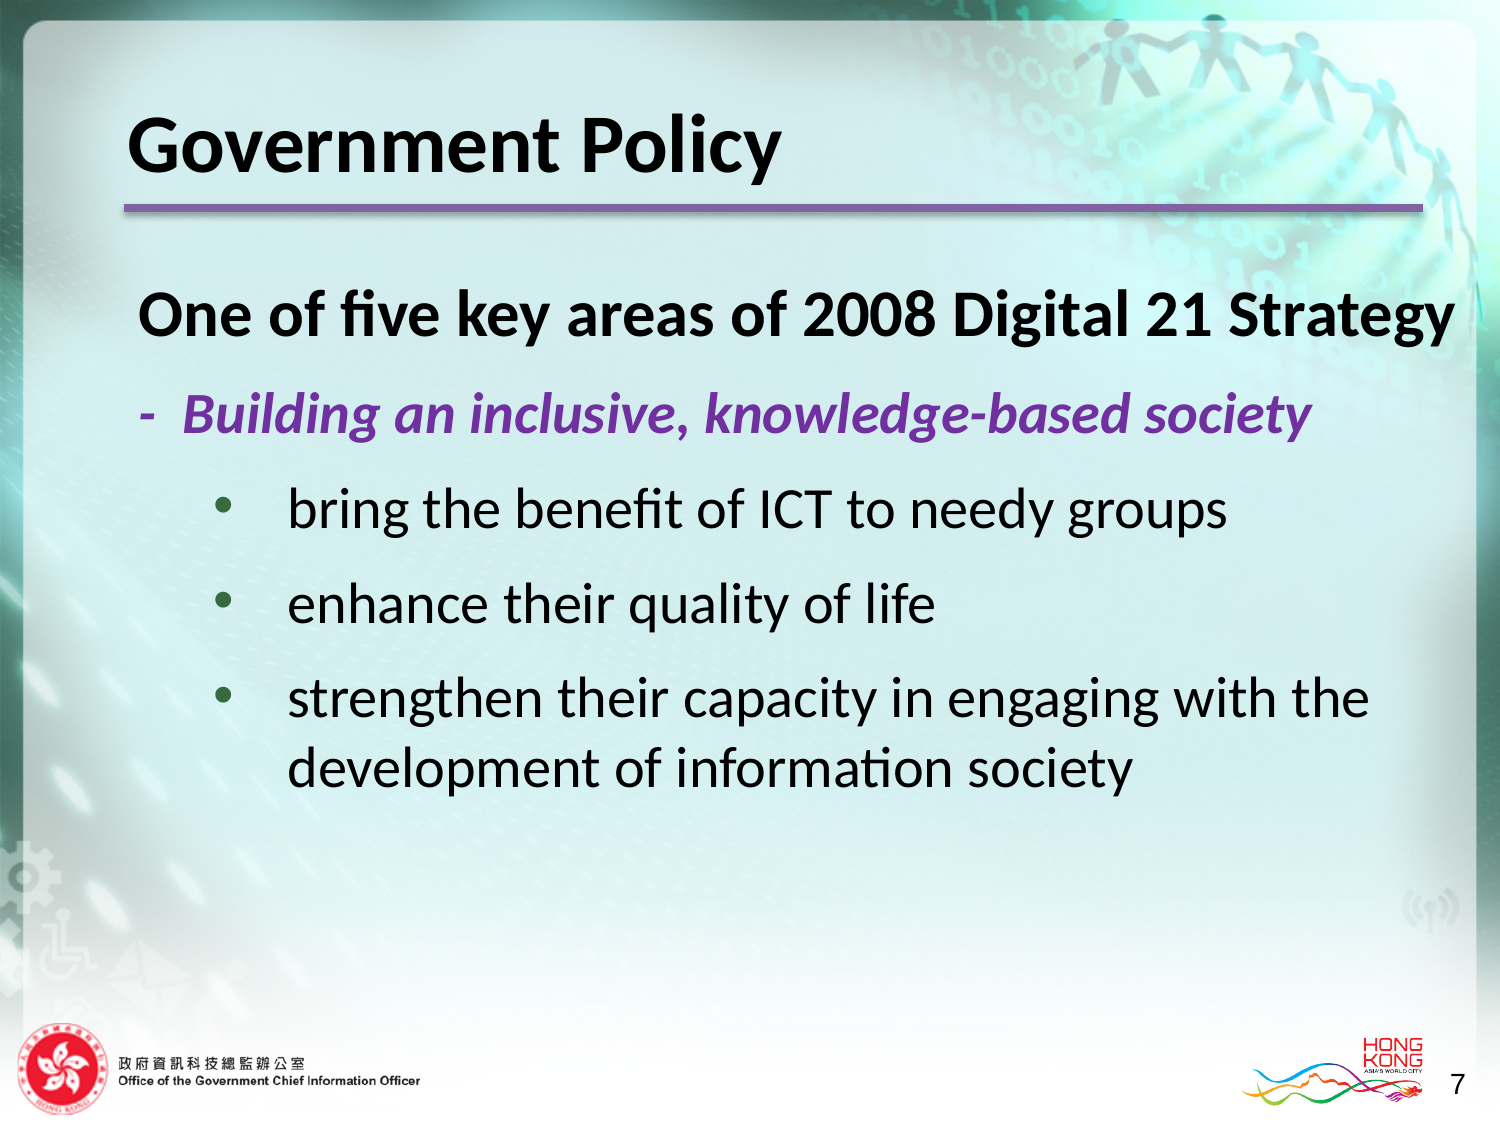

Government Policy
One of five key areas of 2008 Digital 21 Strategy
-  Building an inclusive, knowledge-based society
bring the benefit of ICT to needy groups
enhance their quality of life
strengthen their capacity in engaging with the development of information society

7